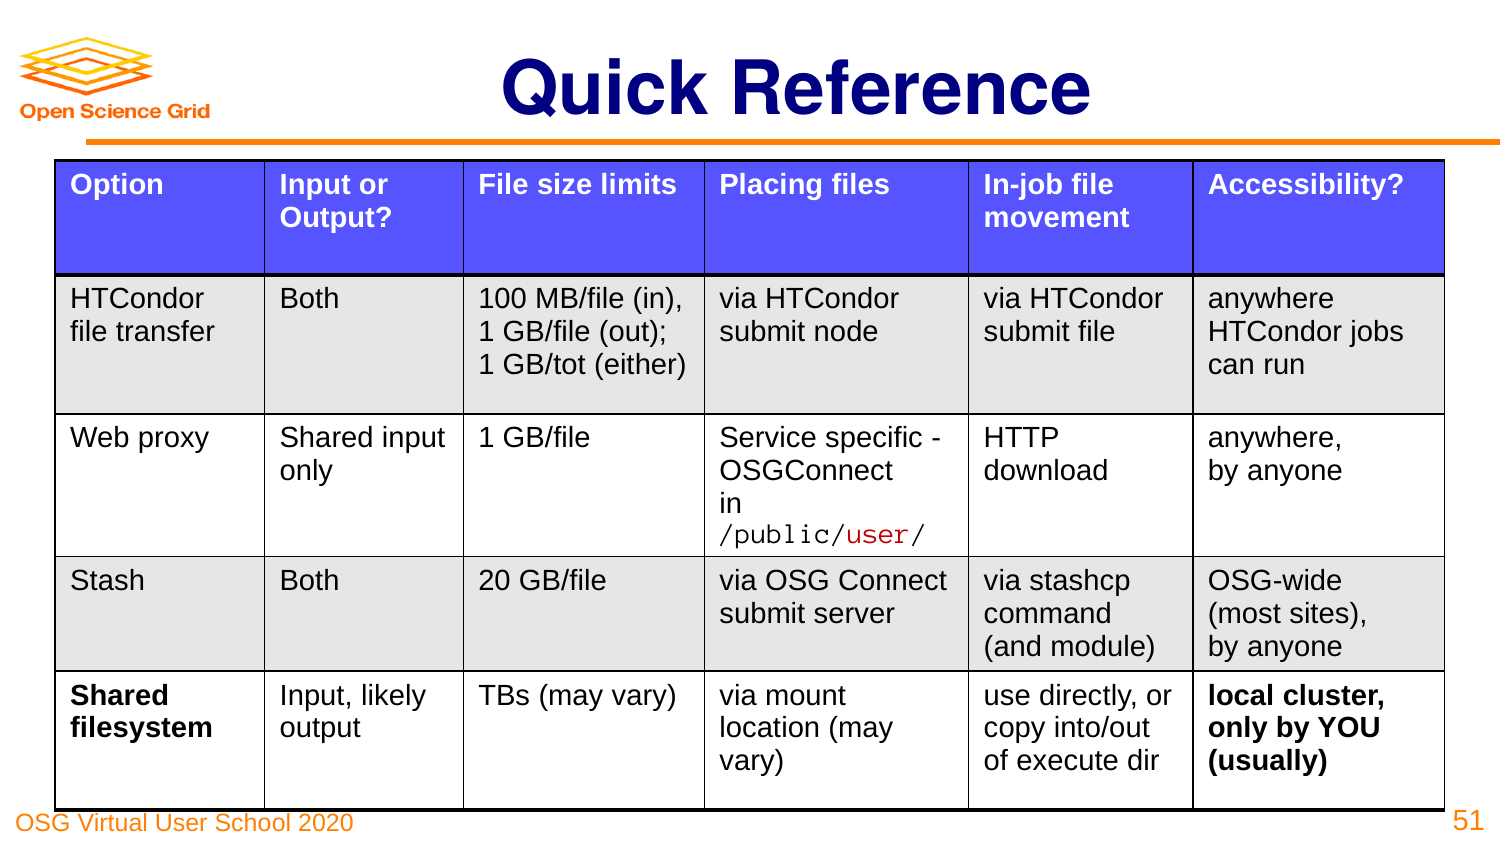

# Quick Reference
| Option | Input or Output? | File size limits | Placing files | In-job file movement | Accessibility? |
| --- | --- | --- | --- | --- | --- |
| HTCondor file transfer | Both | 100 MB/file (in), 1 GB/file (out); 1 GB/tot (either) | via HTCondor submit node | via HTCondor submit file | anywhere HTCondor jobs can run |
| Web proxy | Shared input only | 1 GB/file | Service specific - OSGConnect in /public/user/ | HTTP download | anywhere, by anyone |
| Stash | Both | 20 GB/file | via OSG Connect submit server | via stashcp command (and module) | OSG-wide (most sites), by anyone |
| Shared filesystem | Input, likely output | TBs (may vary) | via mount location (may vary) | use directly, or copy into/out of execute dir | local cluster, only by YOU (usually) |
51